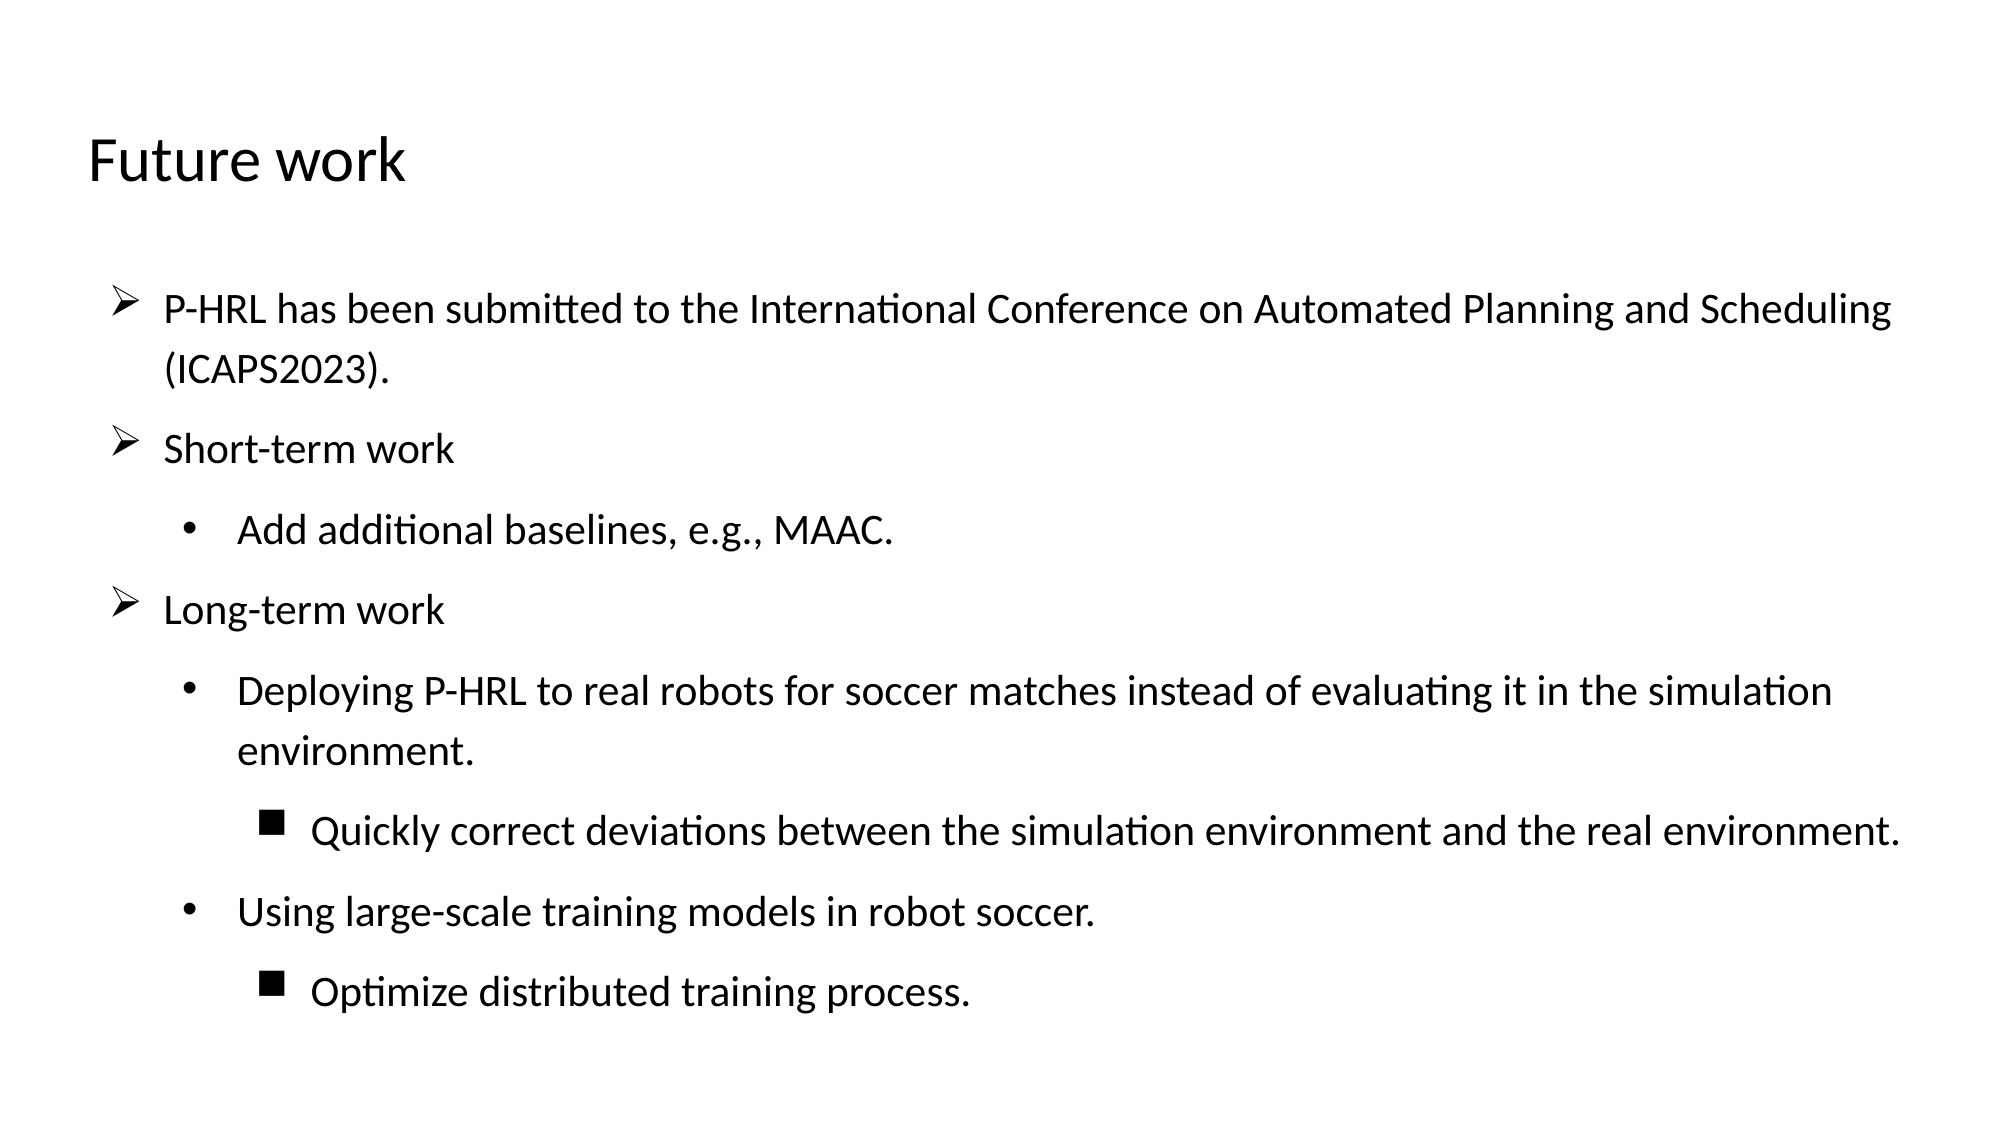

# Future work
P-HRL has been submitted to the International Conference on Automated Planning and Scheduling (ICAPS2023).
Short-term work
Add additional baselines, e.g., MAAC.
Long-term work
Deploying P-HRL to real robots for soccer matches instead of evaluating it in the simulation environment.
Quickly correct deviations between the simulation environment and the real environment.
Using large-scale training models in robot soccer.
Optimize distributed training process.
14